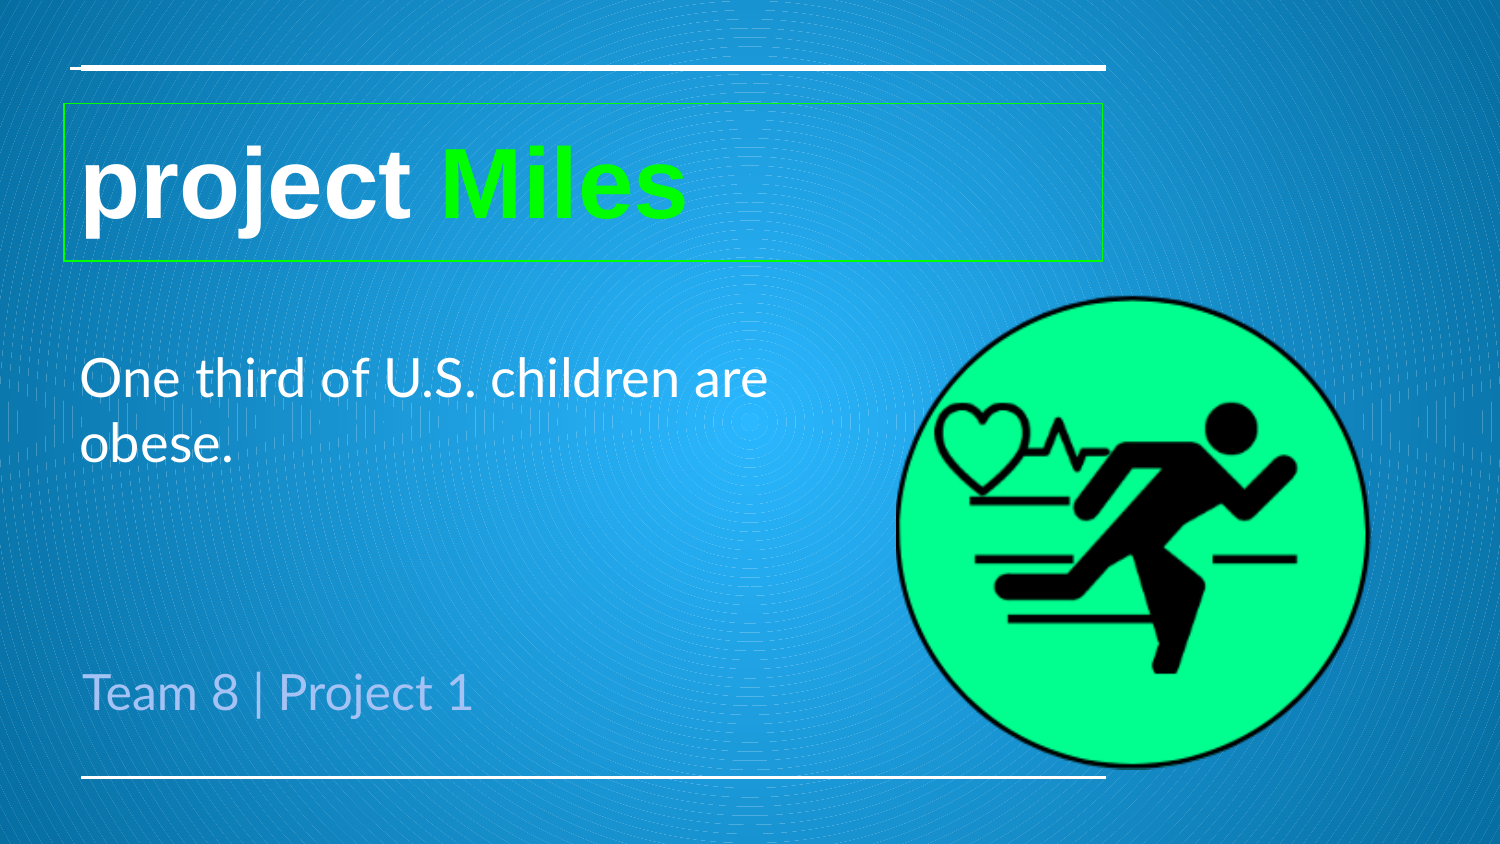

# project Miles
One third of U.S. children are obese.
Team 8 | Project 1